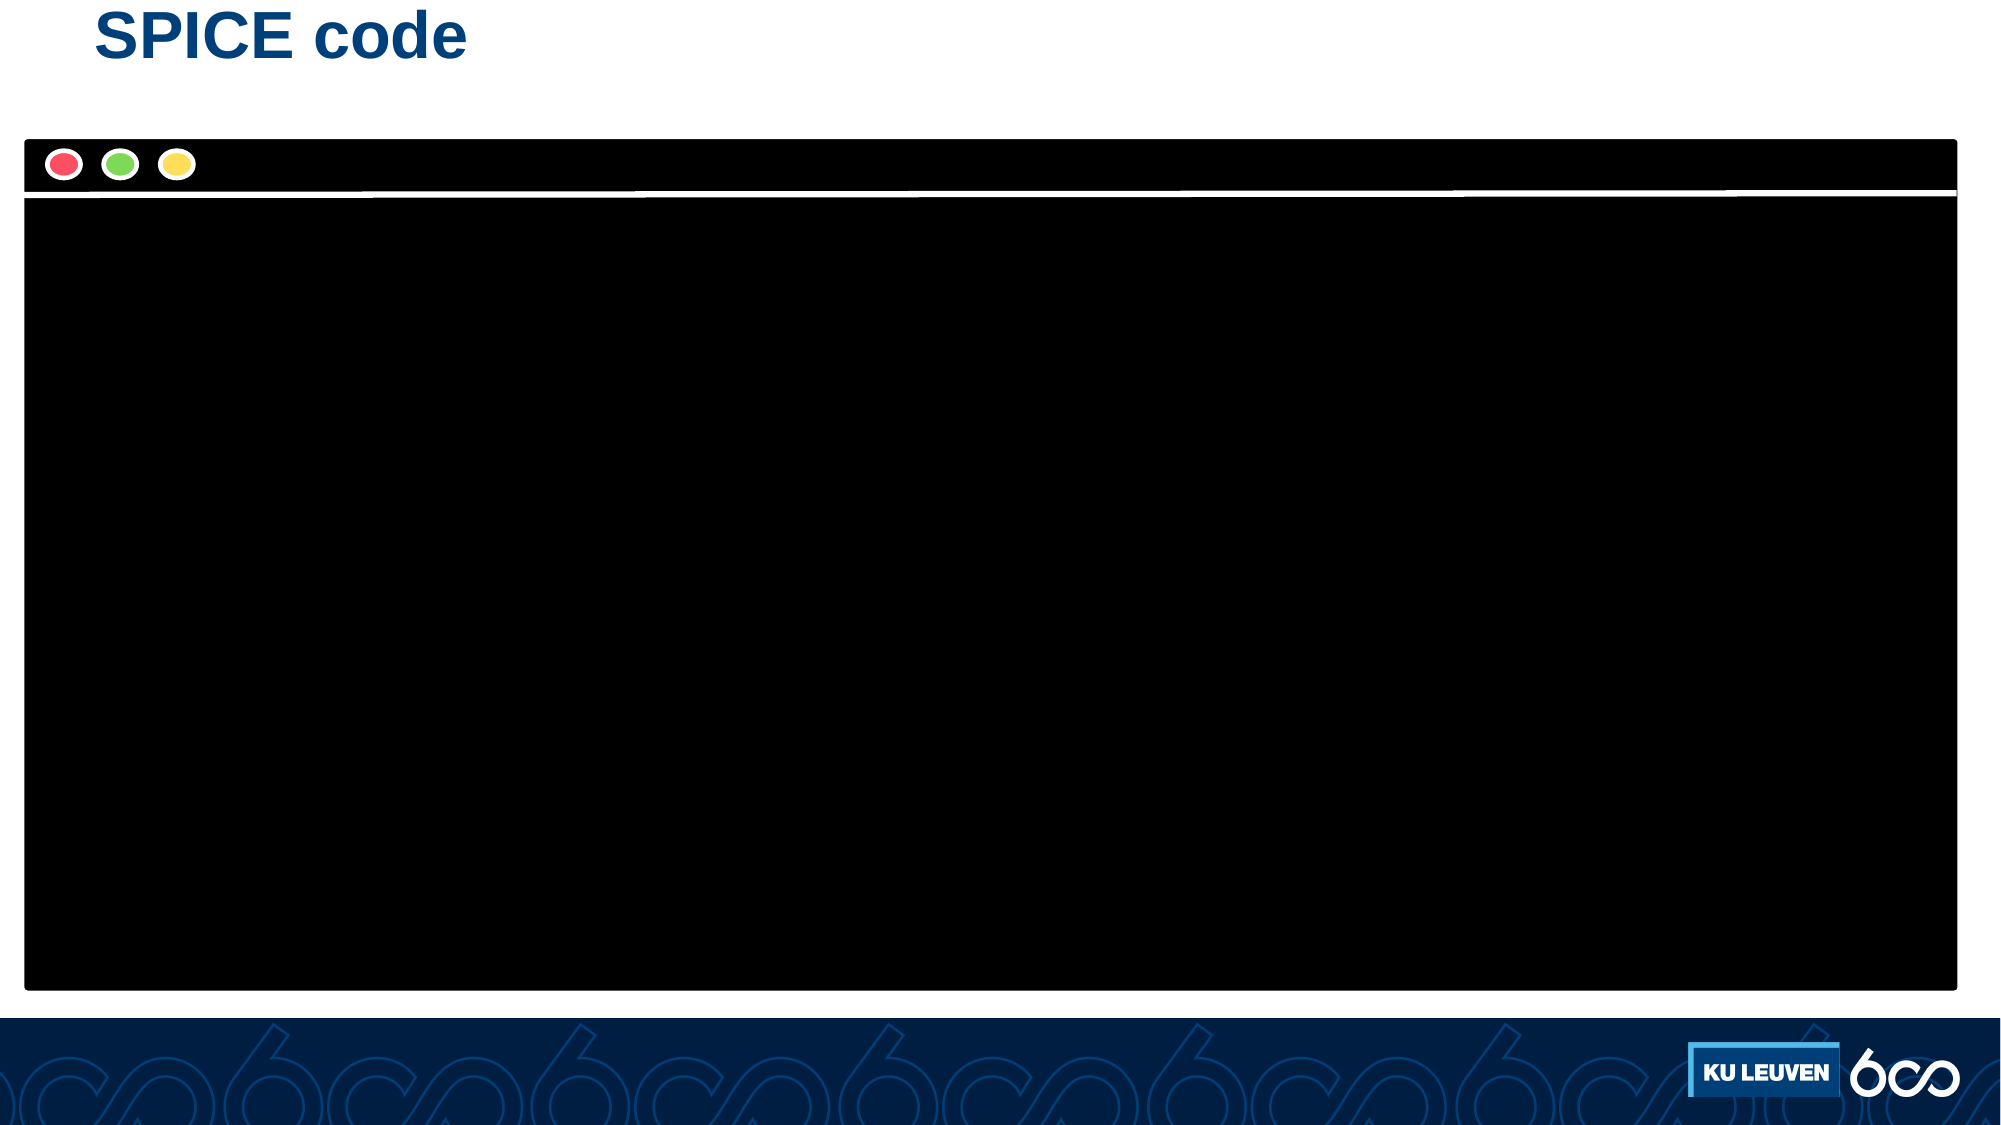

# SPICE code
* DEVICE MODELS.model QNPN NPN(BF=50).model QPNP PNP(BF=50).model DNOM D()